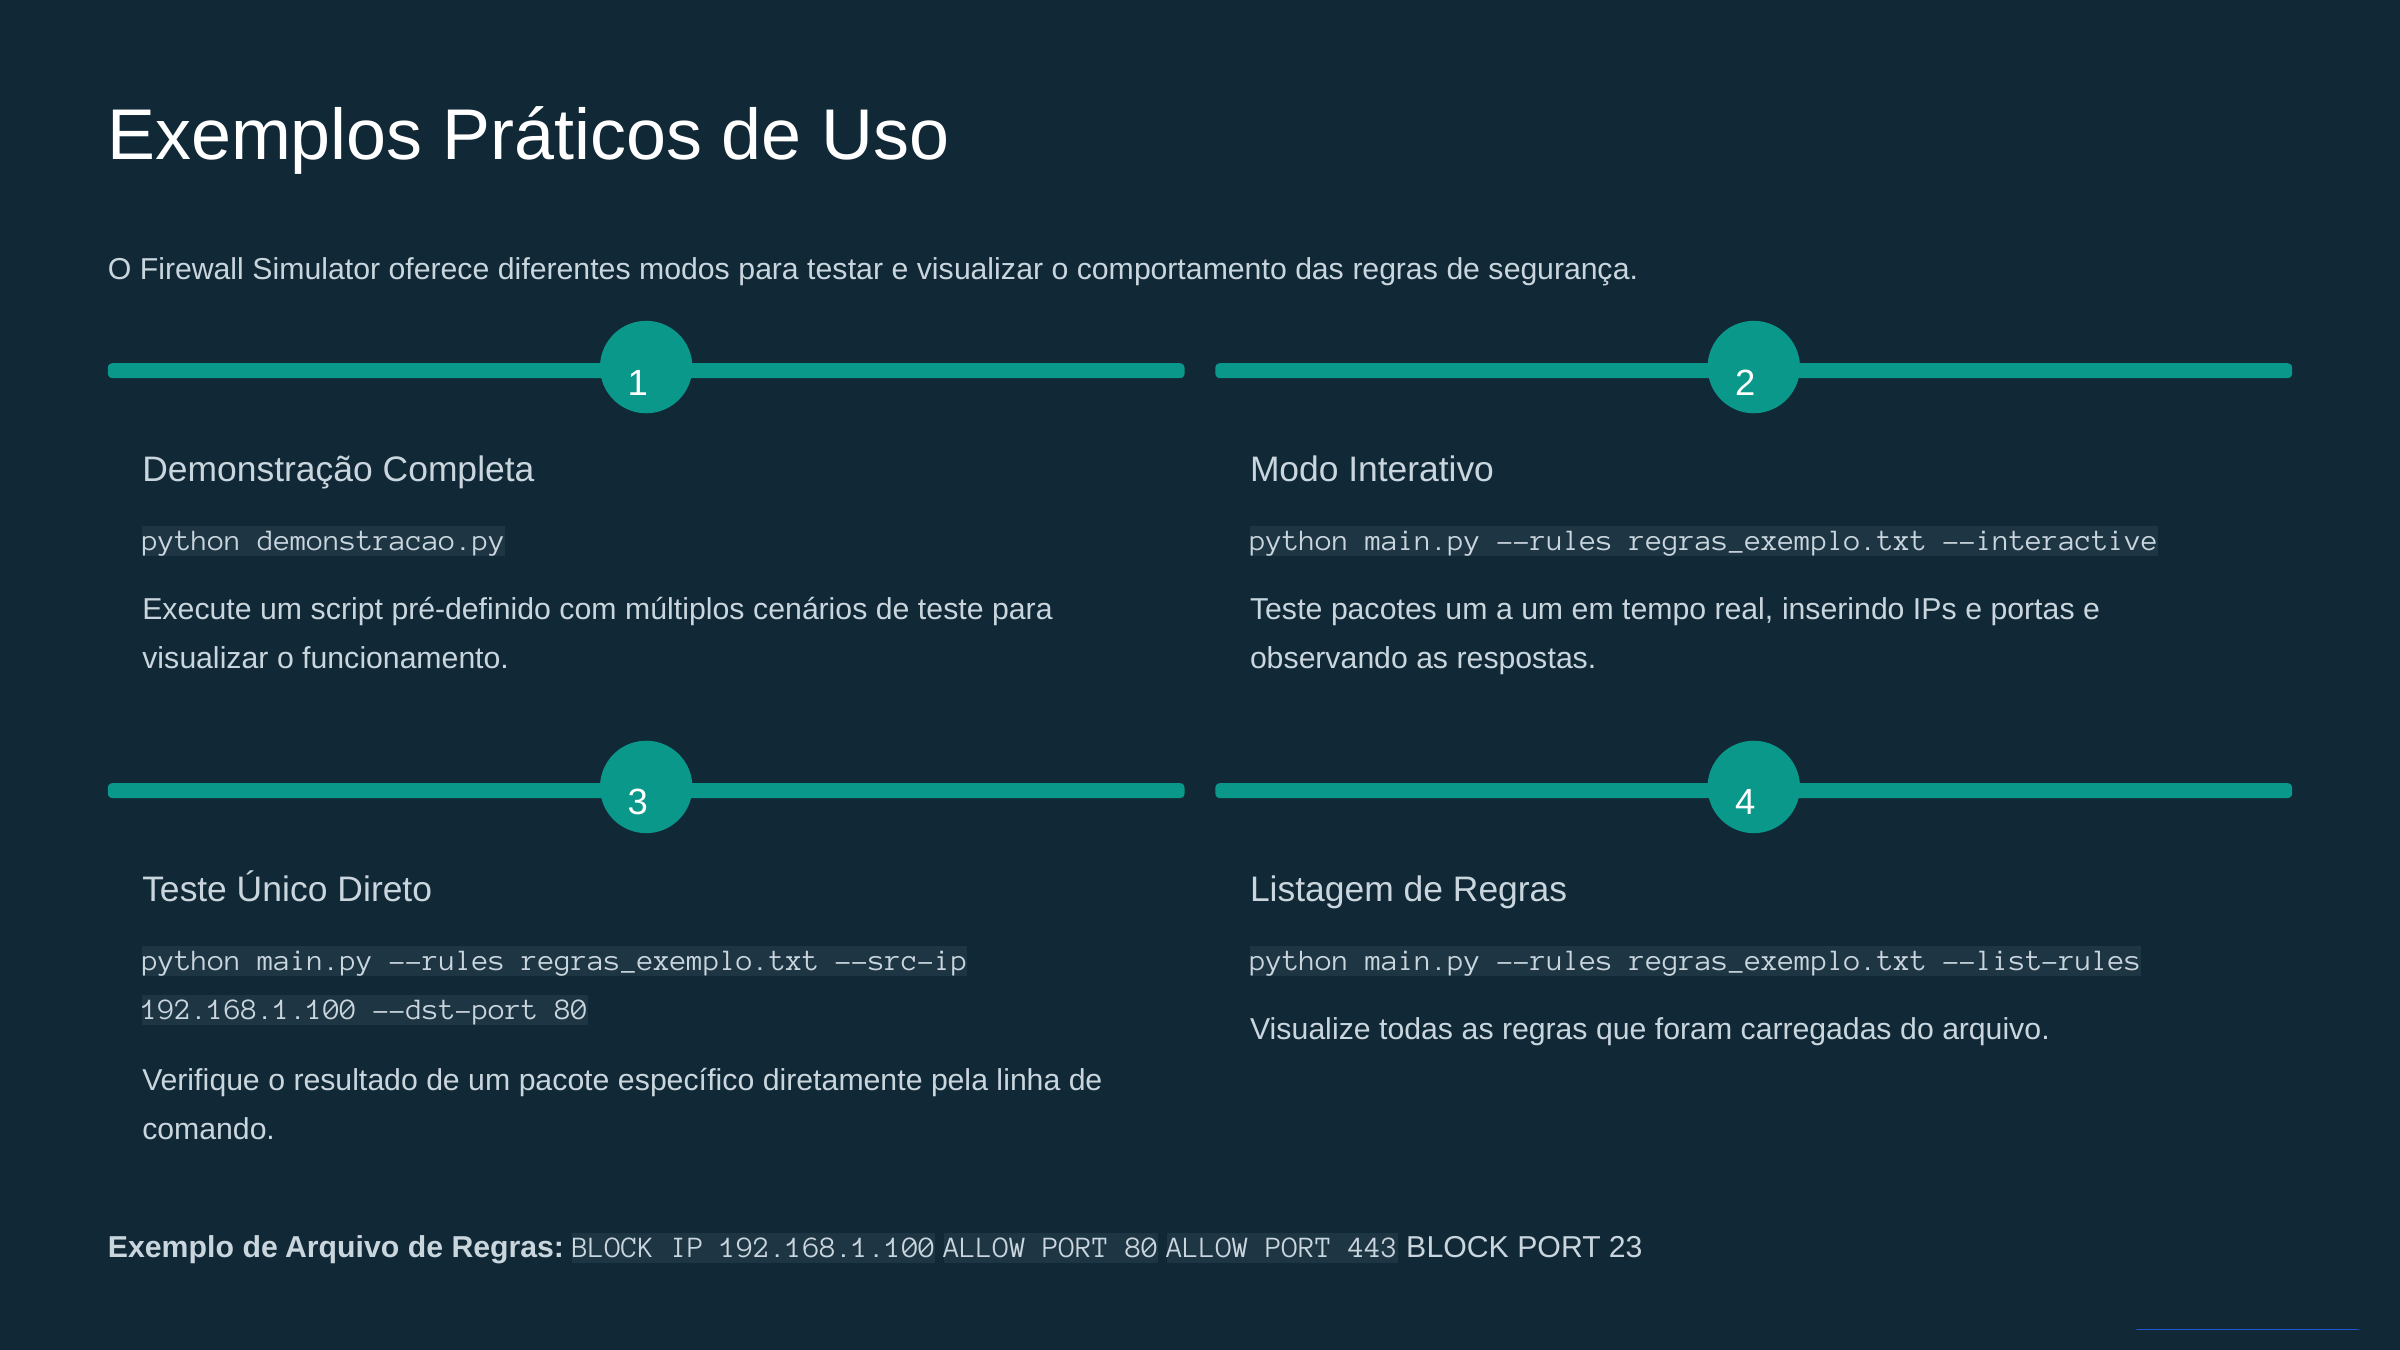

Exemplos Práticos de Uso
O Firewall Simulator oferece diferentes modos para testar e visualizar o comportamento das regras de segurança.

1
2

Demonstração Completa
Modo Interativo
python demonstracao.py
python main.py --rules regras_exemplo.txt --interactive
Execute um script pré-definido com múltiplos cenários de teste para visualizar o funcionamento.
Teste pacotes um a um em tempo real, inserindo IPs e portas e observando as respostas.

3
4

Teste Único Direto
Listagem de Regras
python main.py --rules regras_exemplo.txt --src-ip 192.168.1.100 --dst-port 80
python main.py --rules regras_exemplo.txt --list-rules
Visualize todas as regras que foram carregadas do arquivo.
Verifique o resultado de um pacote específico diretamente pela linha de comando.

Exemplo de Arquivo de Regras: BLOCK IP 192.168.1.100 ALLOW PORT 80 ALLOW PORT 443 BLOCK PORT 23